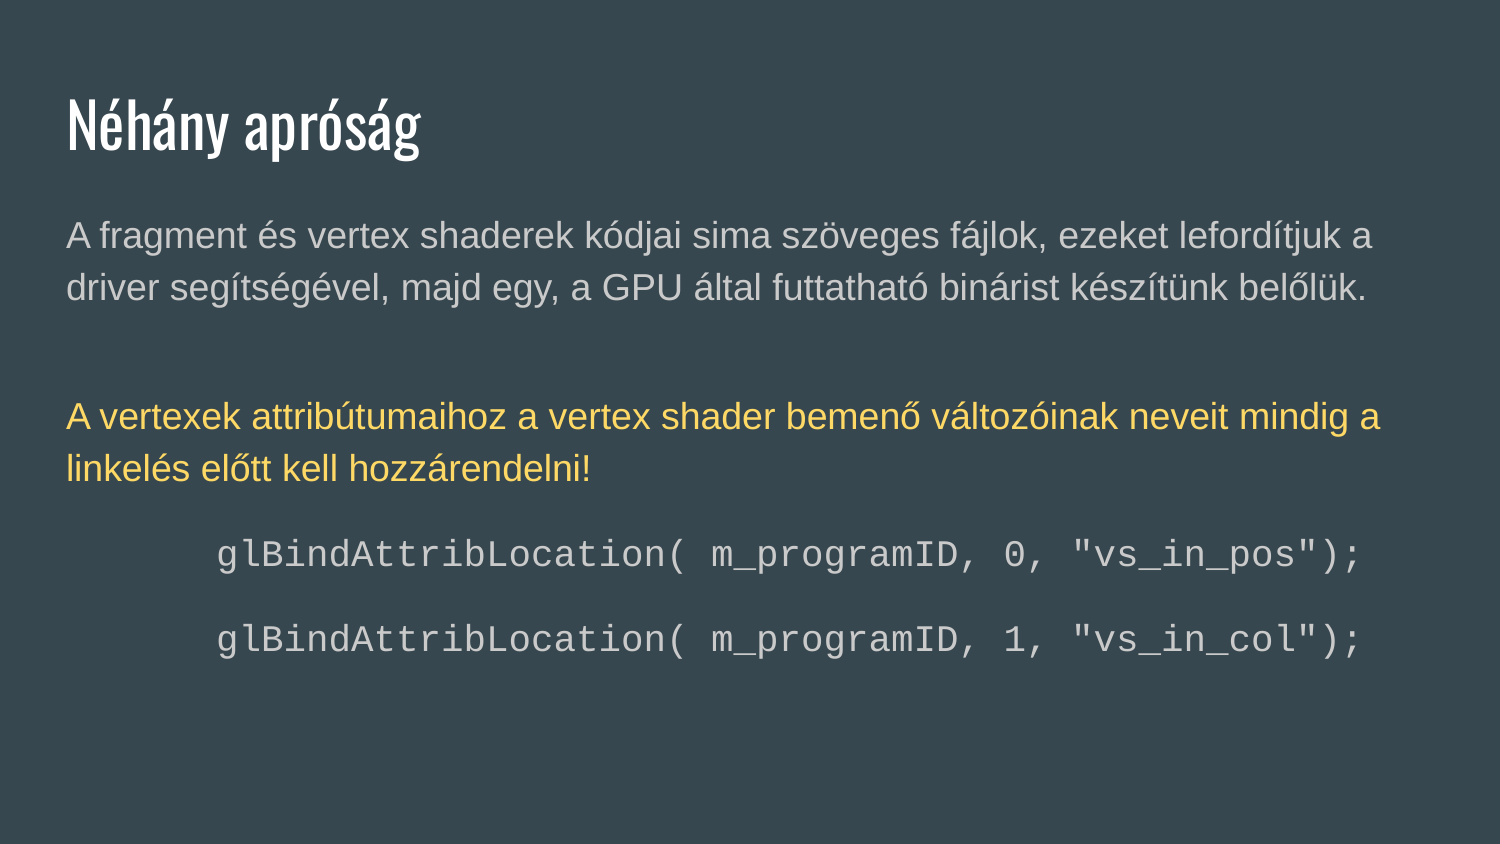

# Néhány apróság
A fragment és vertex shaderek kódjai sima szöveges fájlok, ezeket lefordítjuk a driver segítségével, majd egy, a GPU által futtatható binárist készítünk belőlük.
A vertexek attribútumaihoz a vertex shader bemenő változóinak neveit mindig a linkelés előtt kell hozzárendelni!
	glBindAttribLocation( m_programID, 0, "vs_in_pos");
	glBindAttribLocation( m_programID, 1, "vs_in_col");